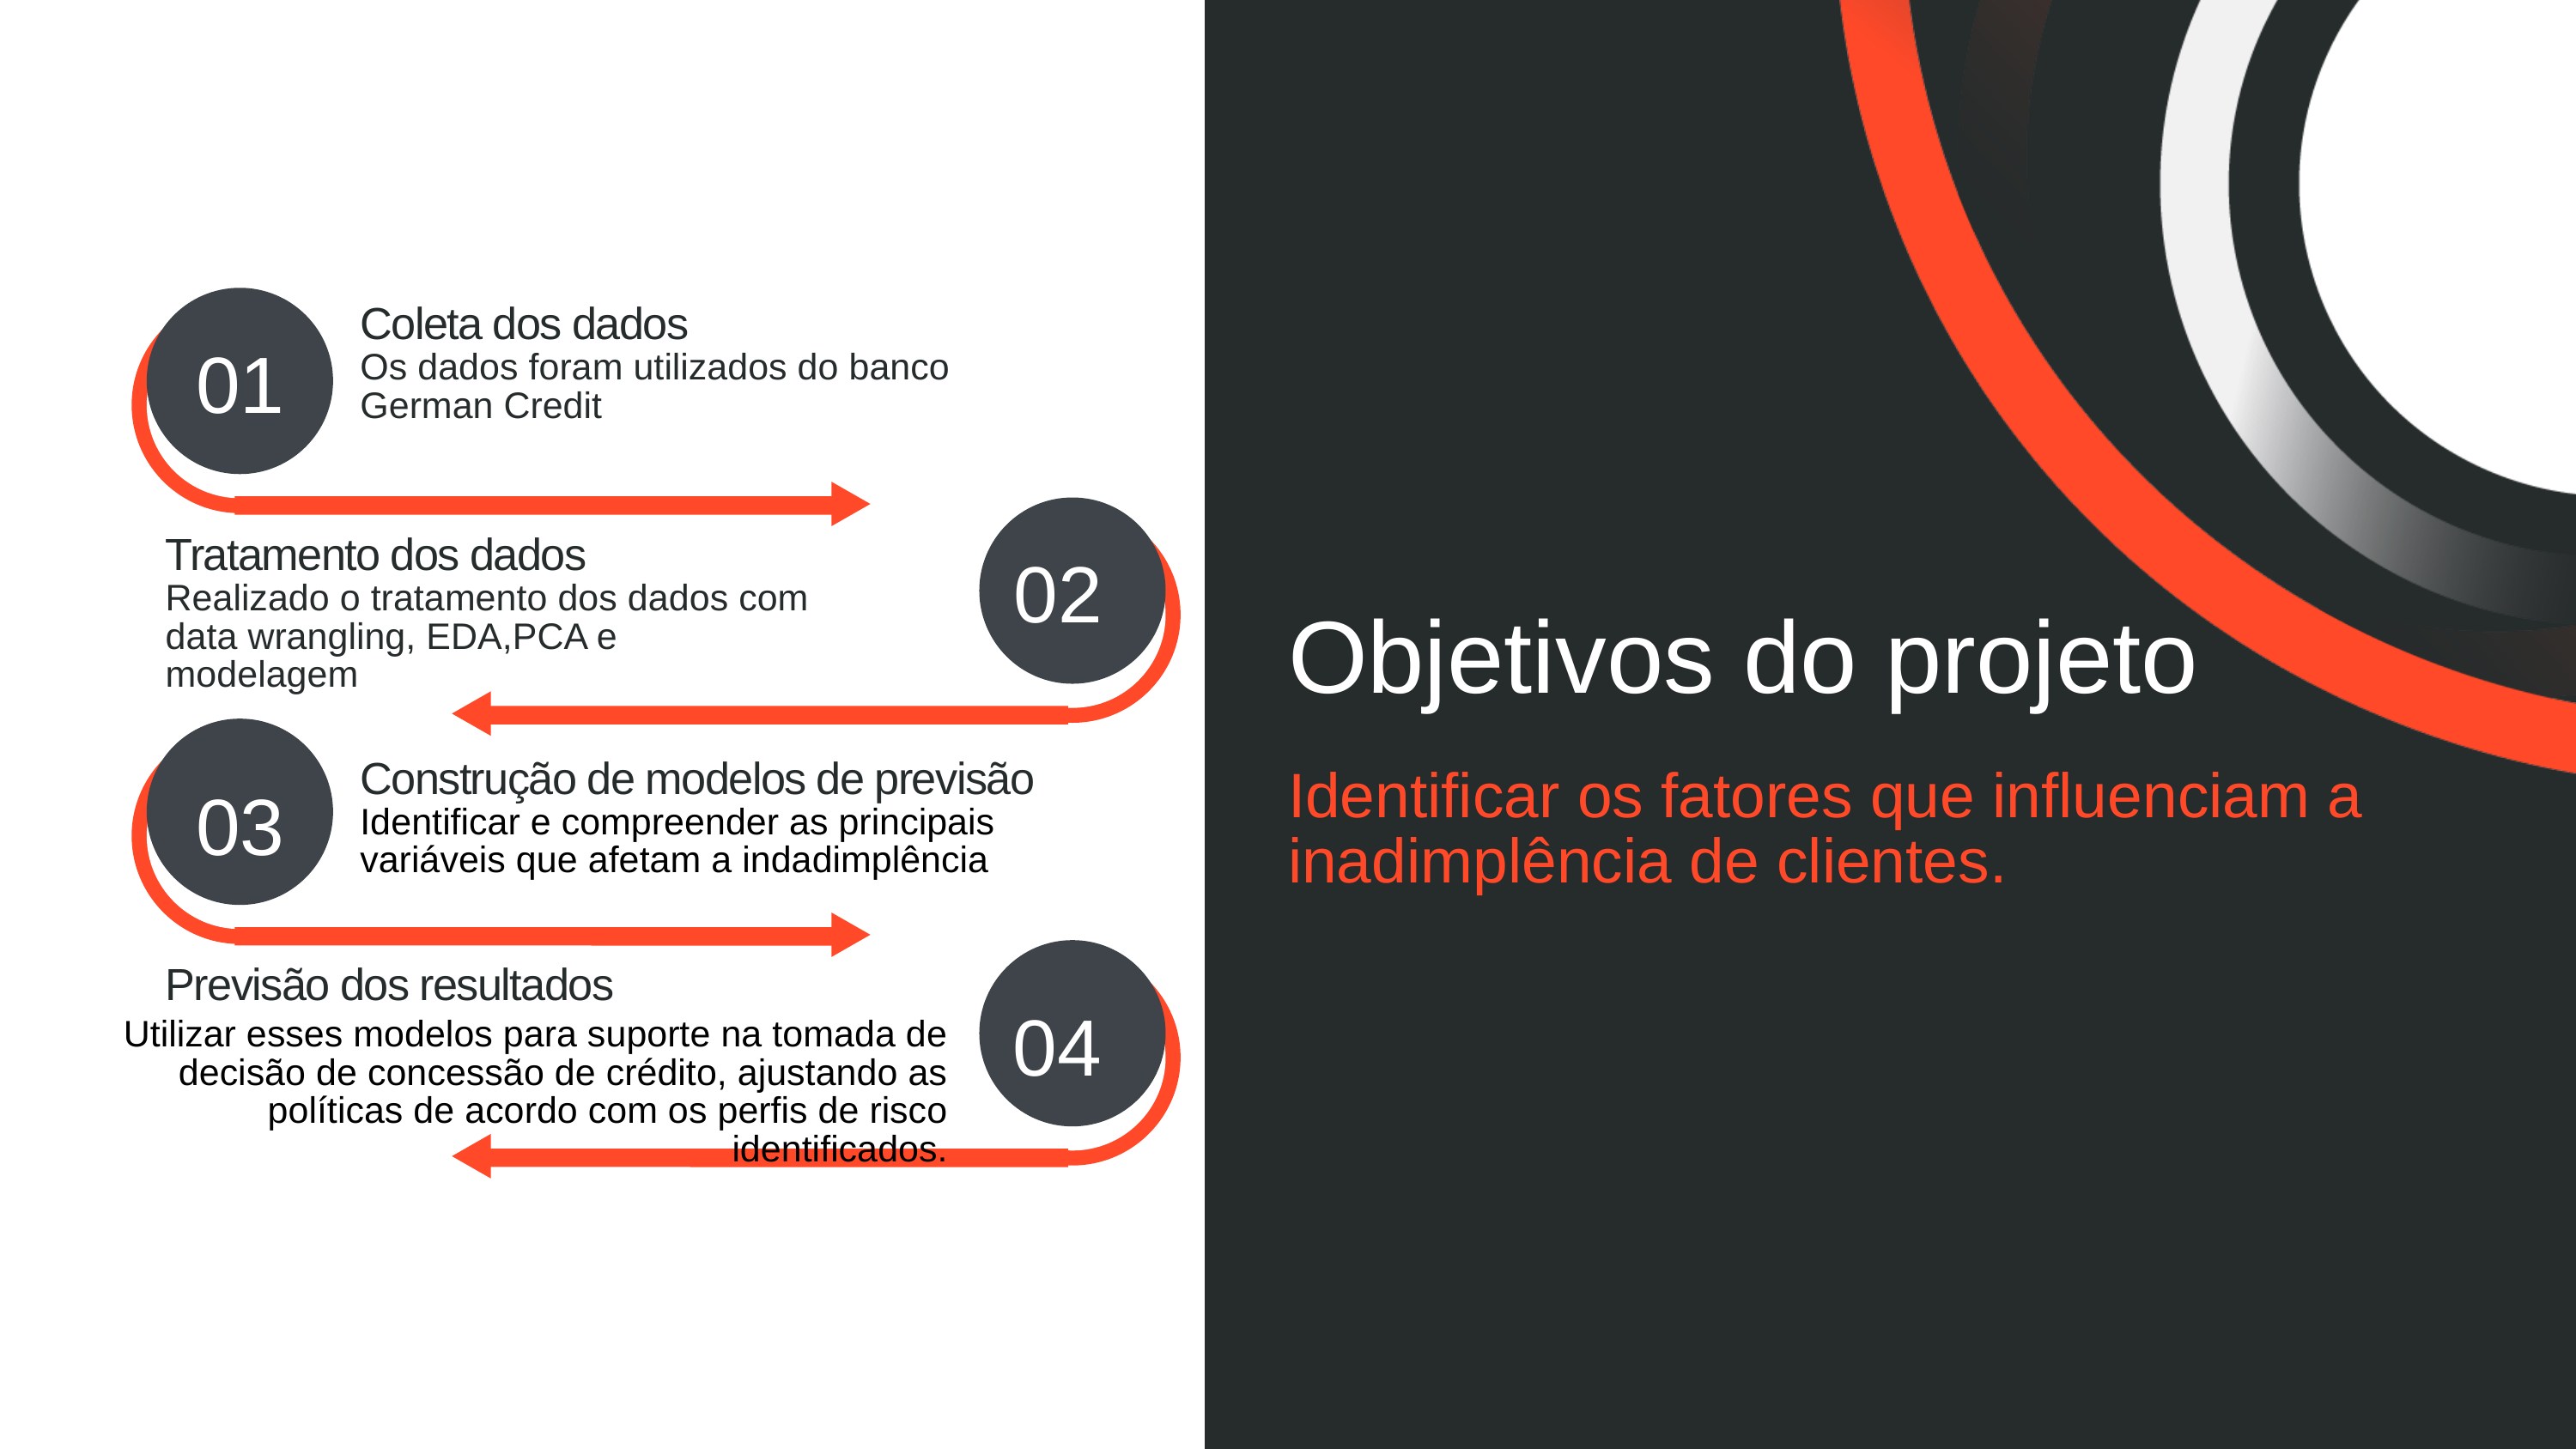

Coleta dos dados

01
Os dados foram utilizados do banco German Credit

02
Tratamento dos dados
Realizado o tratamento dos dados com data wrangling, EDA,PCA e modelagem

Construção de modelos de previsão
03
Identificar e compreender as principais variáveis que afetam a indadimplência

Previsão dos resultados

04
Utilizar esses modelos para suporte na tomada de decisão de concessão de crédito, ajustando as políticas de acordo com os perfis de risco identificados.

Objetivos do projeto
Identificar os fatores que influenciam a inadimplência de clientes.